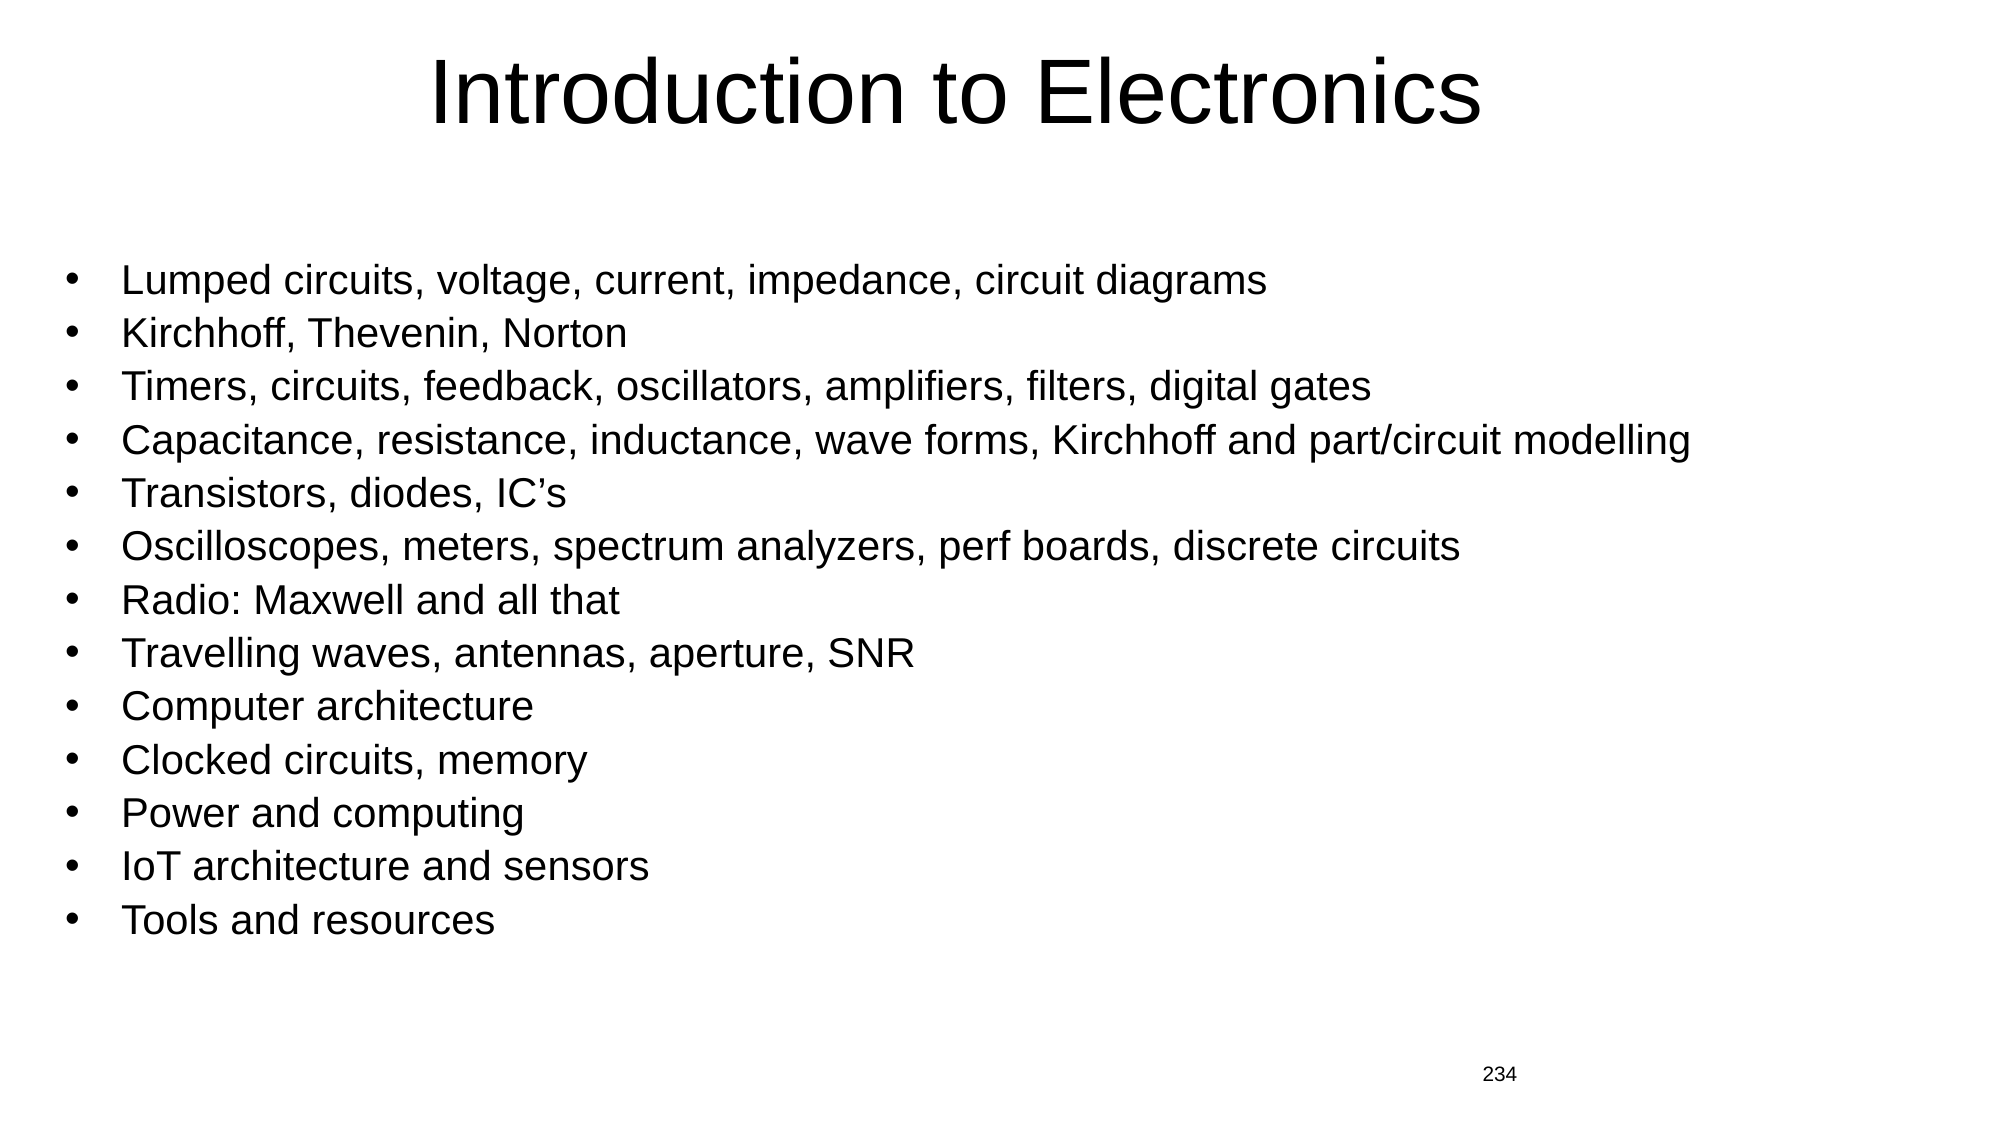

# Introduction to Electronics
Lumped circuits, voltage, current, impedance, circuit diagrams
Kirchhoff, Thevenin, Norton
Timers, circuits, feedback, oscillators, amplifiers, filters, digital gates
Capacitance, resistance, inductance, wave forms, Kirchhoff and part/circuit modelling
Transistors, diodes, IC’s
Oscilloscopes, meters, spectrum analyzers, perf boards, discrete circuits
Radio: Maxwell and all that
Travelling waves, antennas, aperture, SNR
Computer architecture
Clocked circuits, memory
Power and computing
IoT architecture and sensors
Tools and resources

234